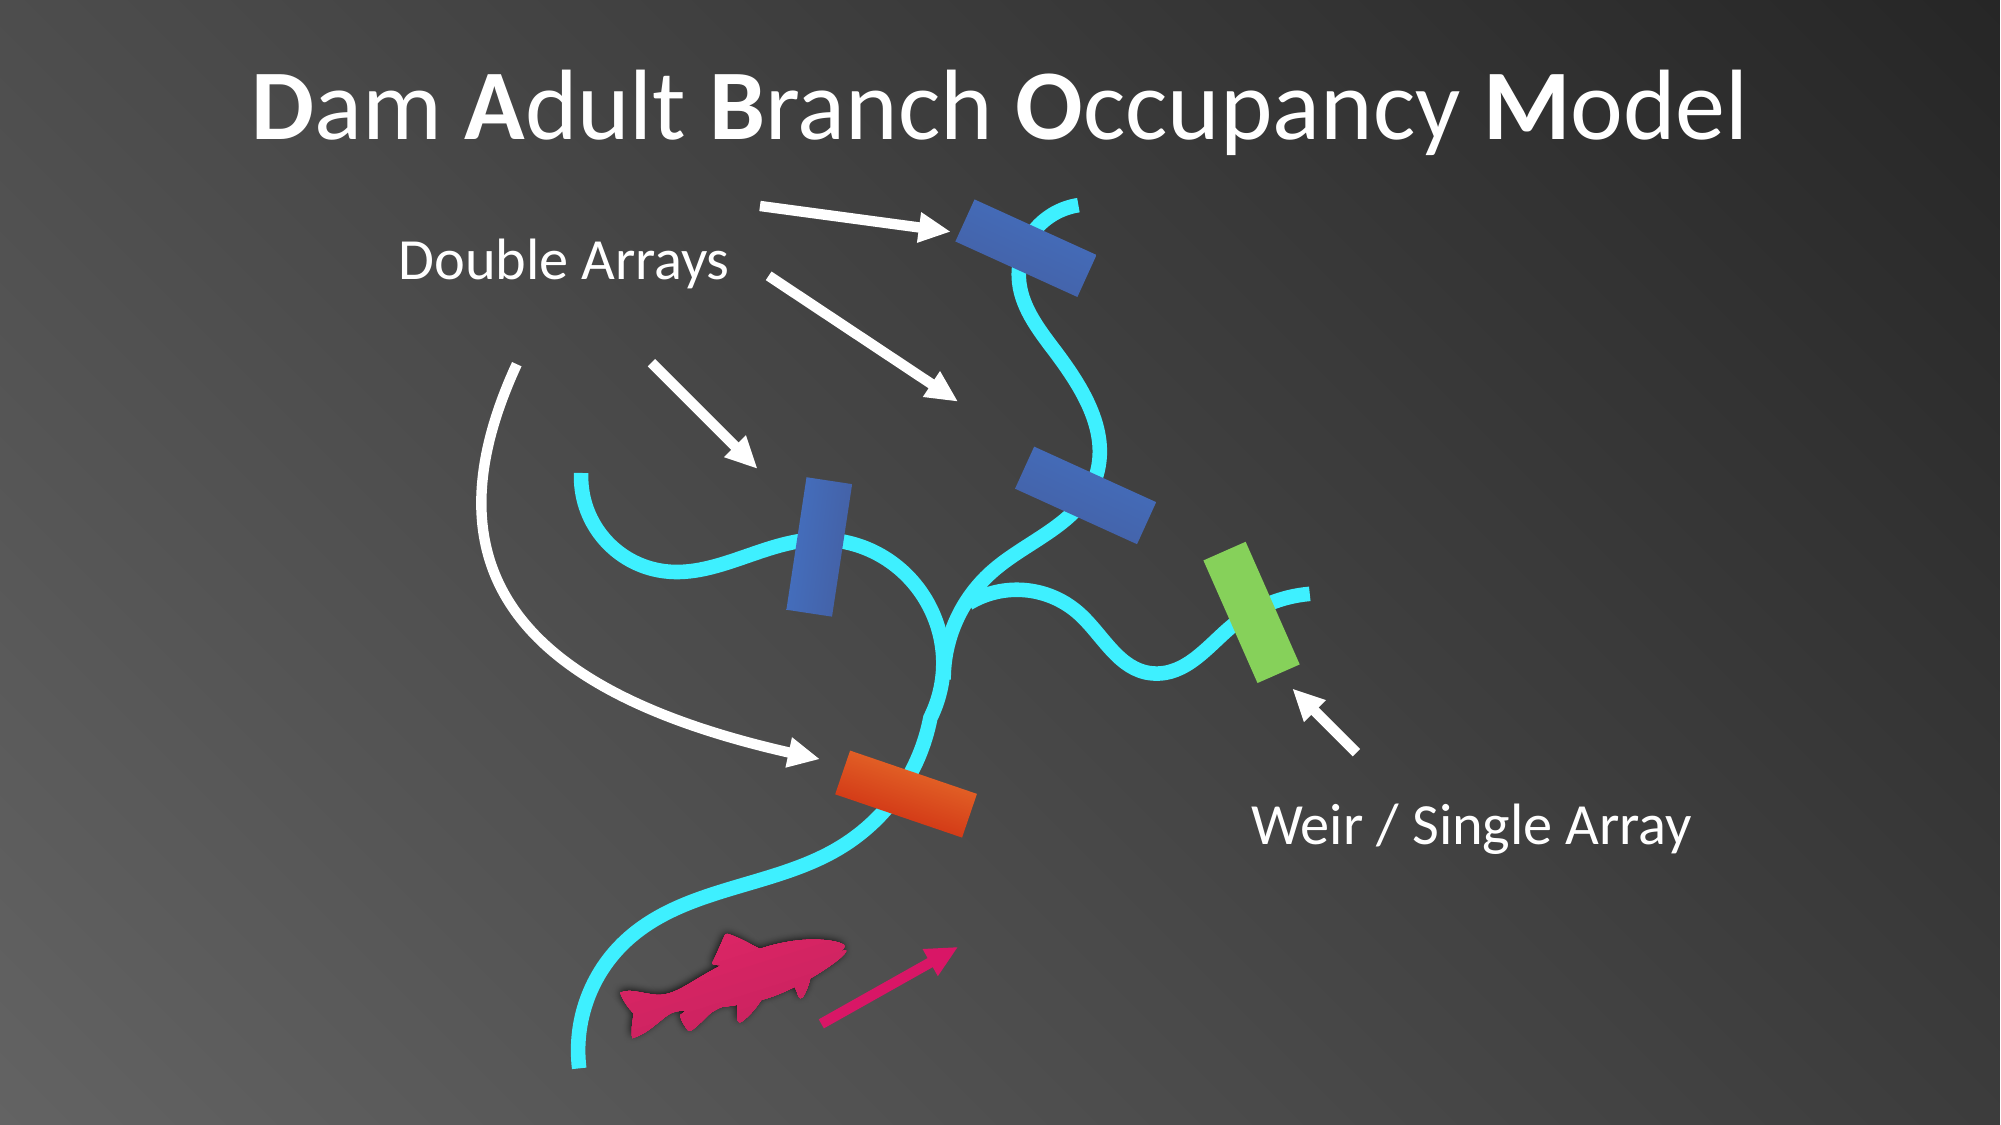

Dam Adult Branch Occupancy Model
Double Arrays

Weir / Single Array